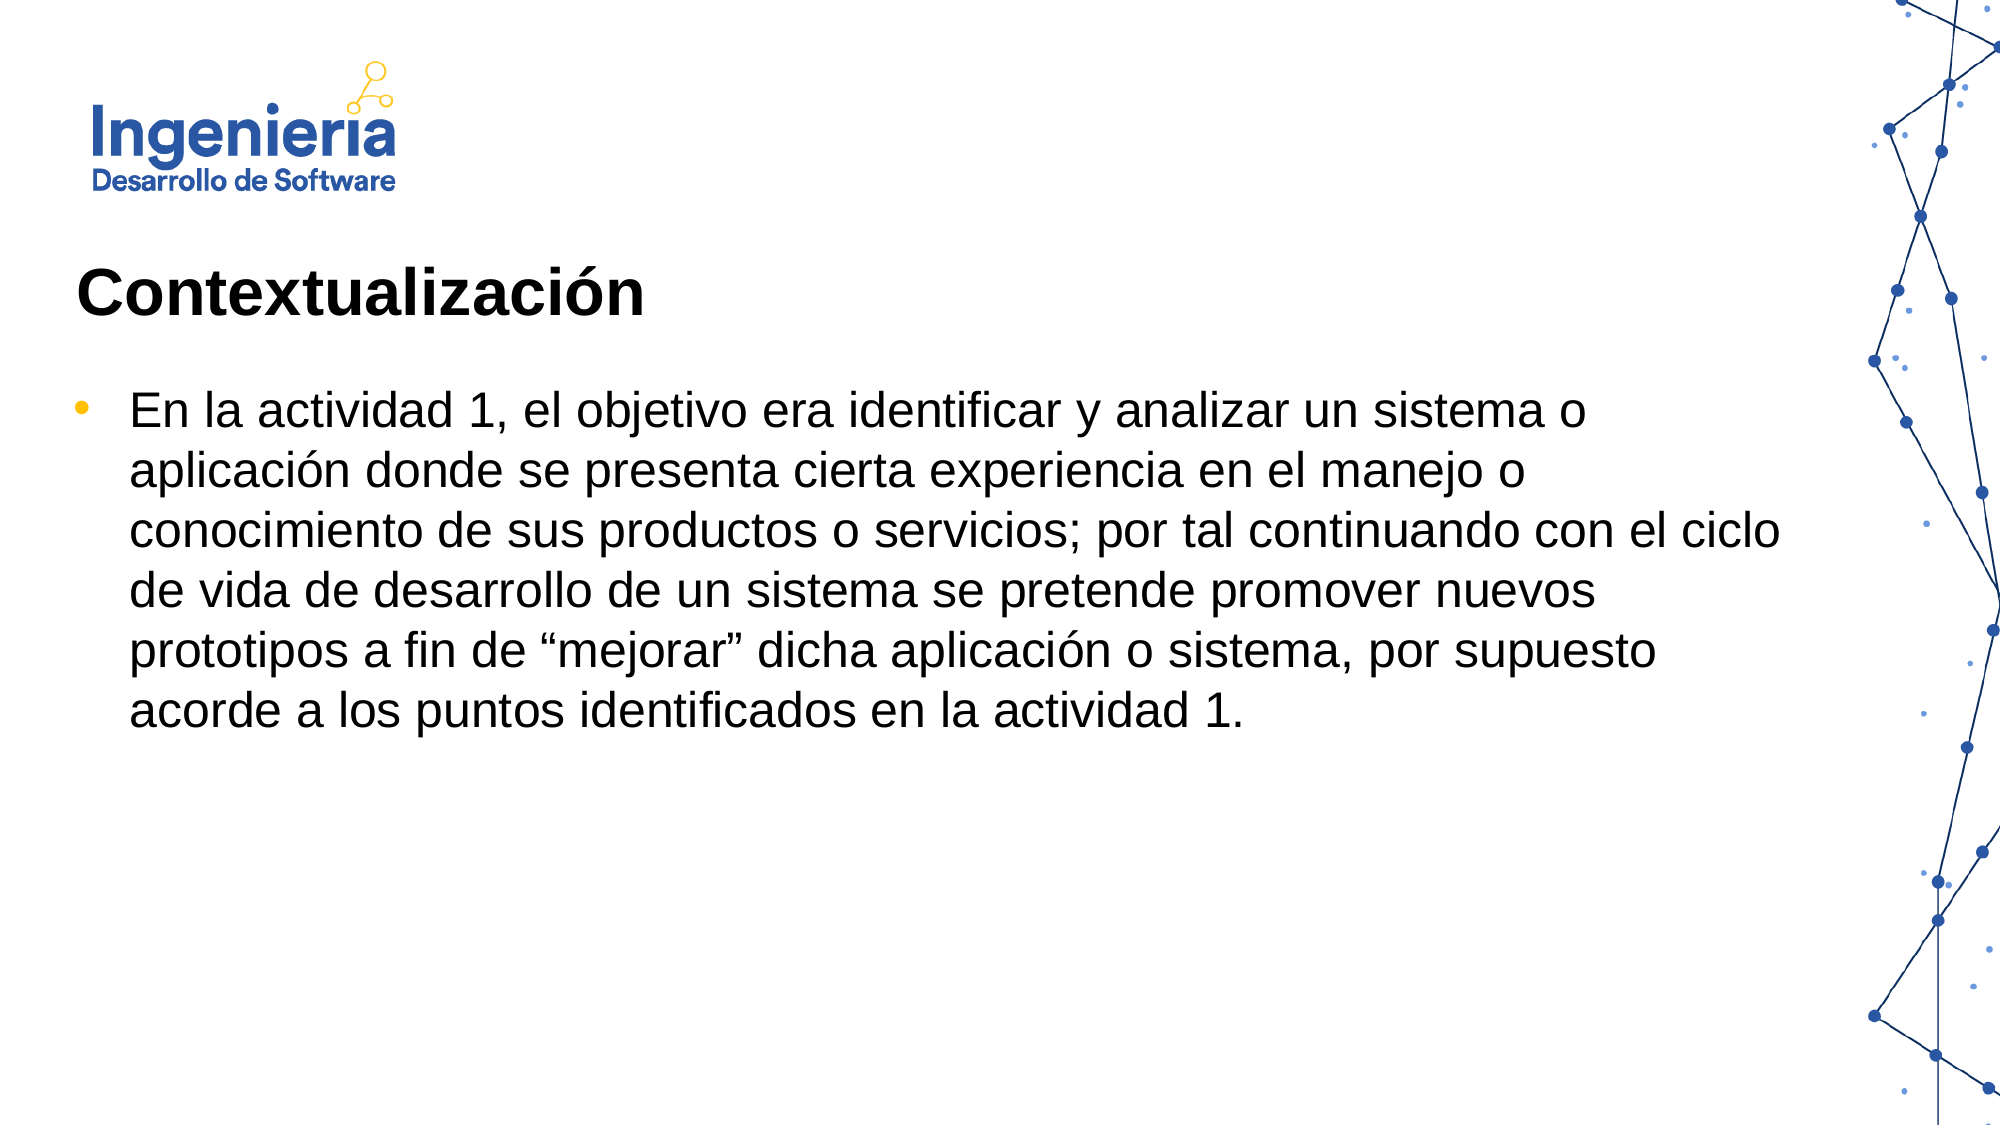

Contextualización
En la actividad 1, el objetivo era identificar y analizar un sistema o aplicación donde se presenta cierta experiencia en el manejo o conocimiento de sus productos o servicios; por tal continuando con el ciclo de vida de desarrollo de un sistema se pretende promover nuevos prototipos a fin de “mejorar” dicha aplicación o sistema, por supuesto acorde a los puntos identificados en la actividad 1.